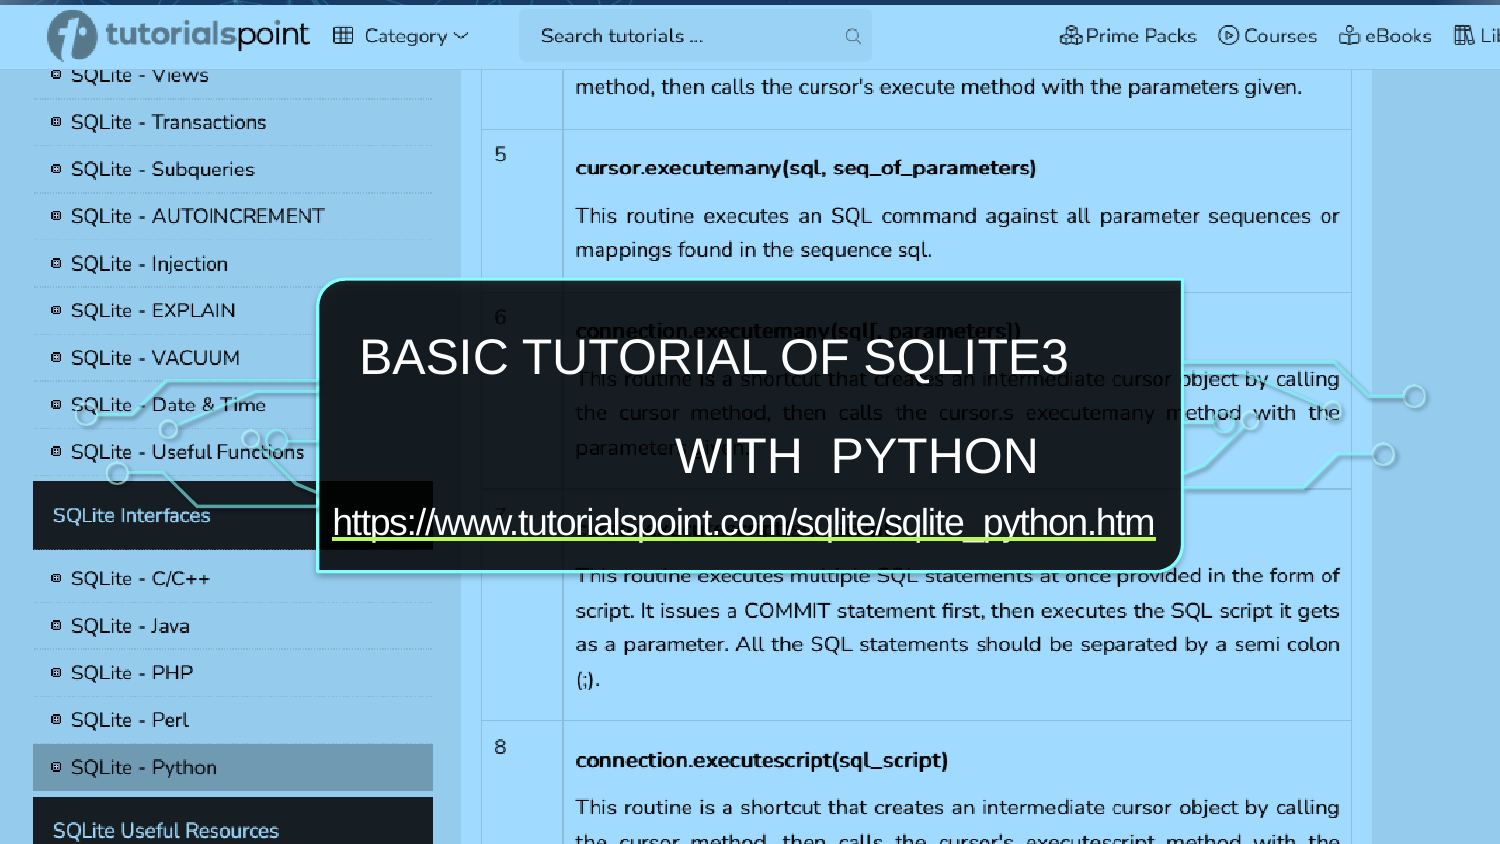

BASIC TUTORIAL OF SQLITE3   WITH  PYTHON
https://www.tutorialspoint.com/sqlite/sqlite_python.htm